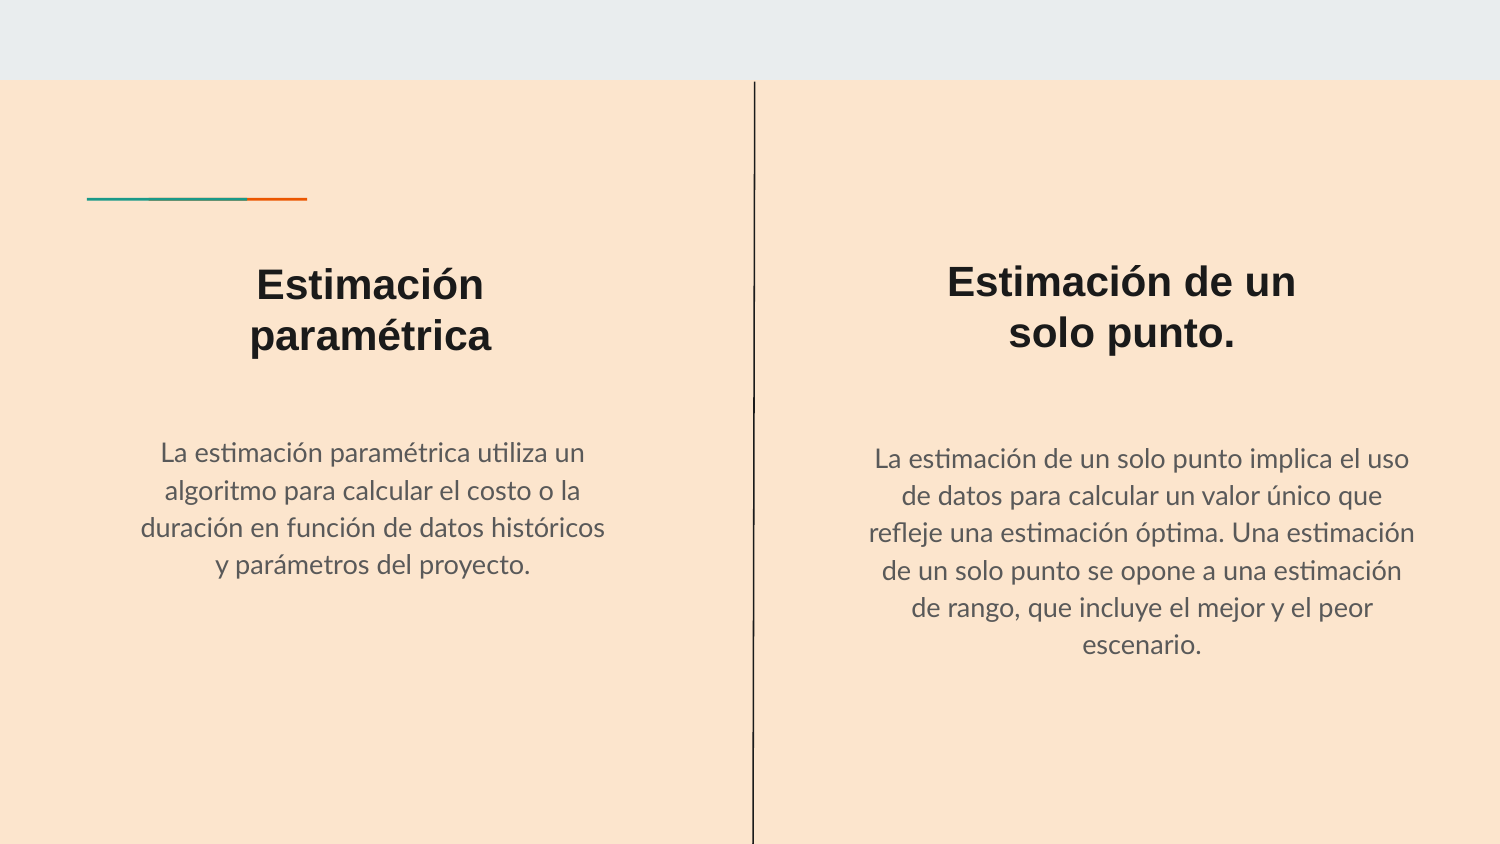

Estimación de un solo punto.
# Estimación paramétrica
La estimación paramétrica utiliza un algoritmo para calcular el costo o la duración en función de datos históricos y parámetros del proyecto.
La estimación de un solo punto implica el uso de datos para calcular un valor único que refleje una estimación óptima. Una estimación de un solo punto se opone a una estimación de rango, que incluye el mejor y el peor escenario.